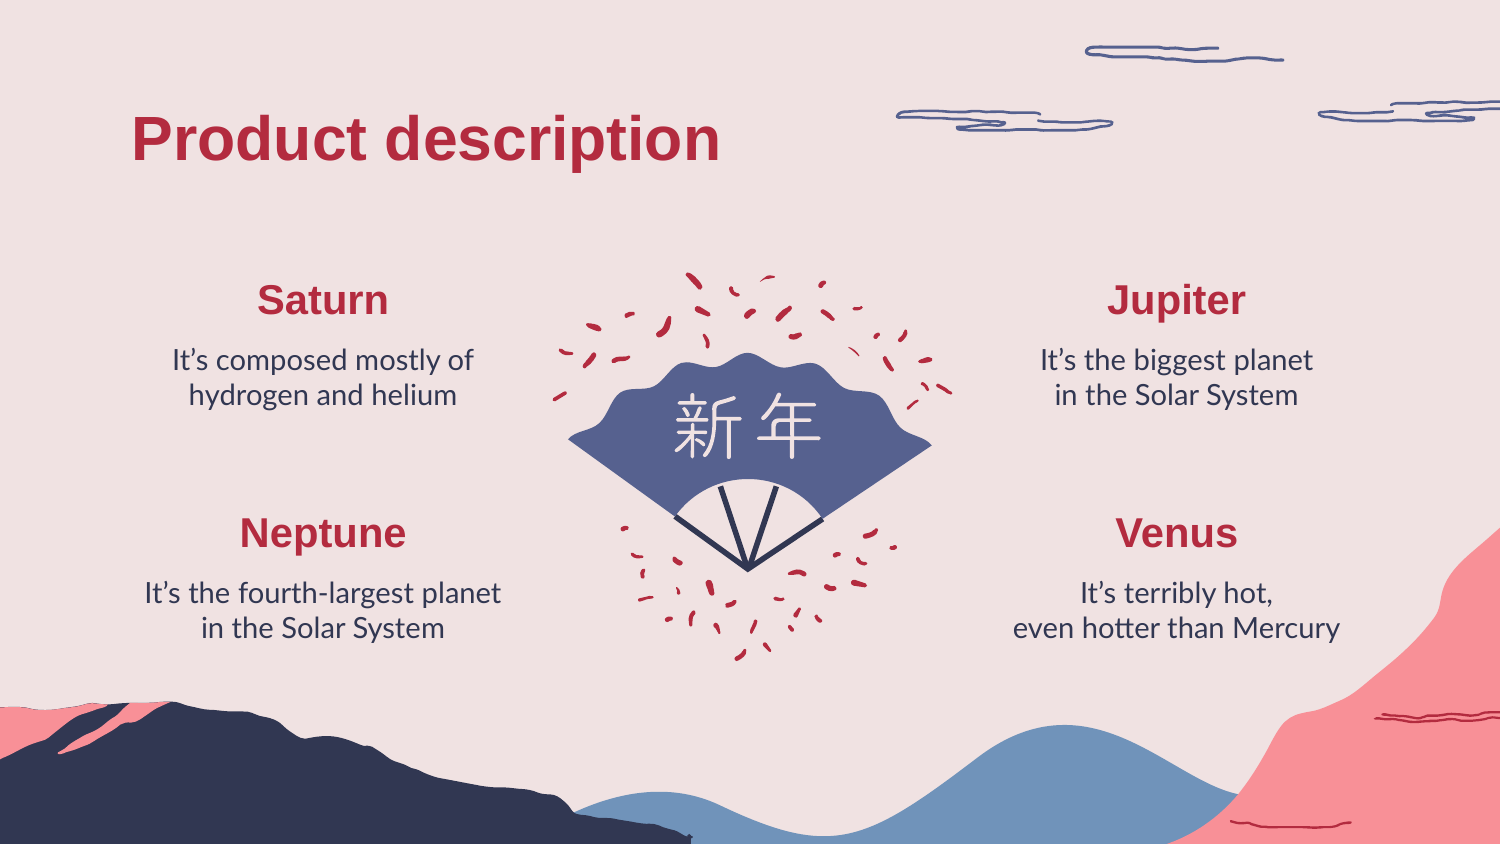

# Product description
Saturn
Jupiter

It’s composed mostly of hydrogen and helium
It’s the biggest planet
in the Solar System

Neptune
Venus

It’s the fourth-largest planet in the Solar System
It’s terribly hot,
even hotter than Mercury